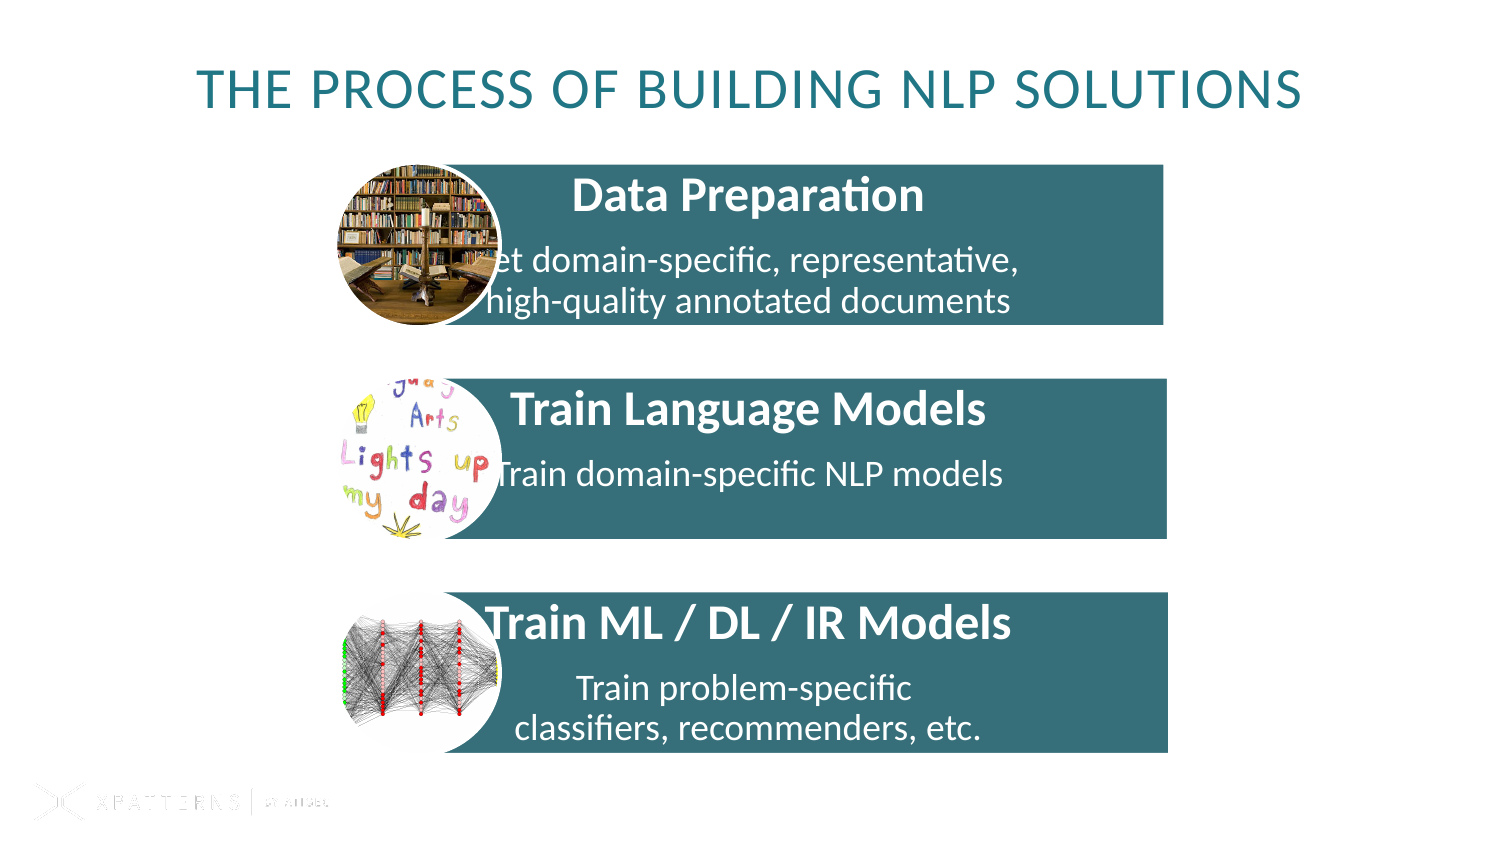

# The process of building nlp solutions
Data Preparation
Get domain-specific, representative,
high-quality annotated documents
Train Language Models
Train domain-specific NLP models
Train ML / DL / IR Models
Train problem-specific
classifiers, recommenders, etc.